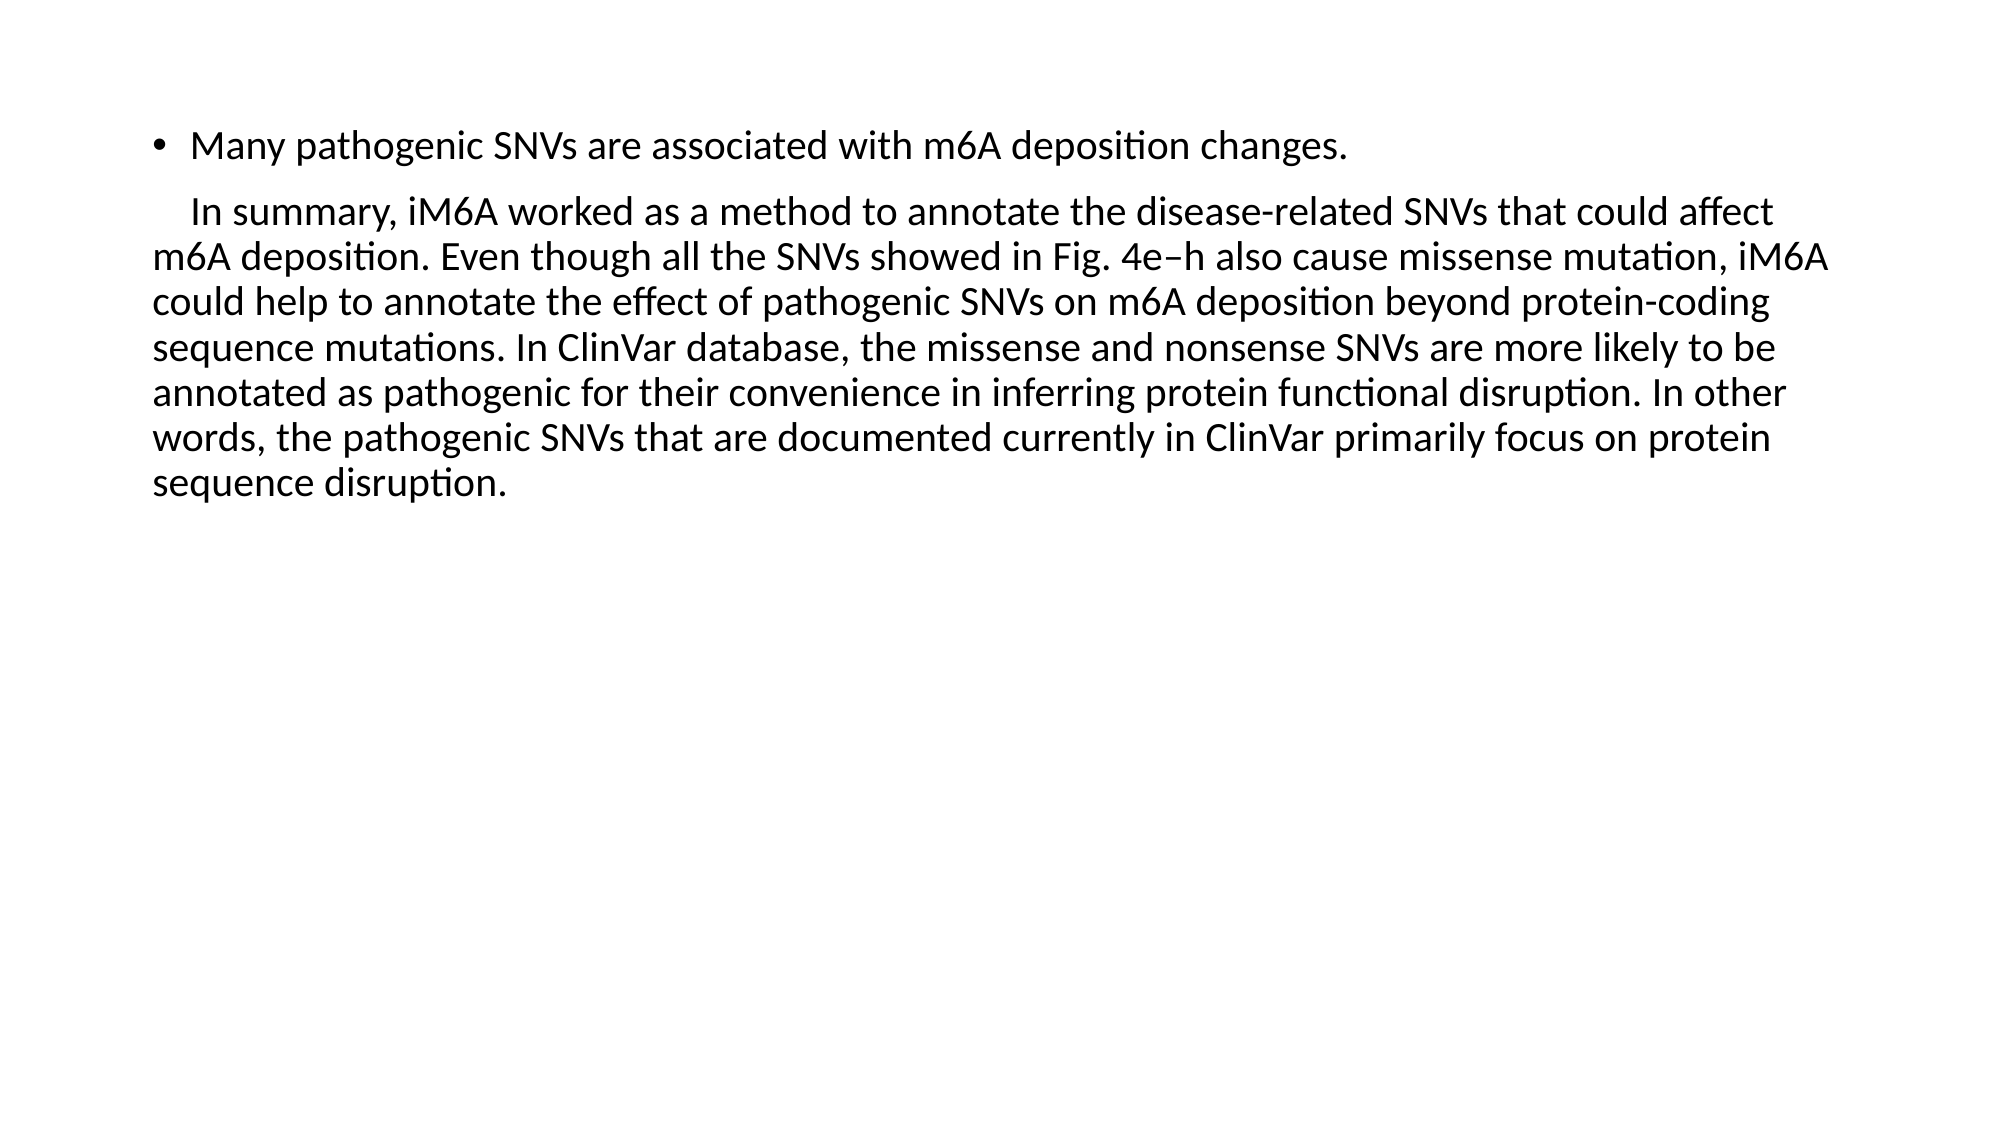

Many pathogenic SNVs are associated with m6A deposition changes.
    In summary, iM6A worked as a method to annotate the disease-related SNVs that could affect m6A deposition. Even though all the SNVs showed in Fig. 4e–h also cause missense mutation, iM6A could help to annotate the effect of pathogenic SNVs on m6A deposition beyond protein-coding sequence mutations. In ClinVar database, the missense and nonsense SNVs are more likely to be annotated as pathogenic for their convenience in inferring protein functional disruption. In other words, the pathogenic SNVs that are documented currently in ClinVar primarily focus on protein sequence disruption.